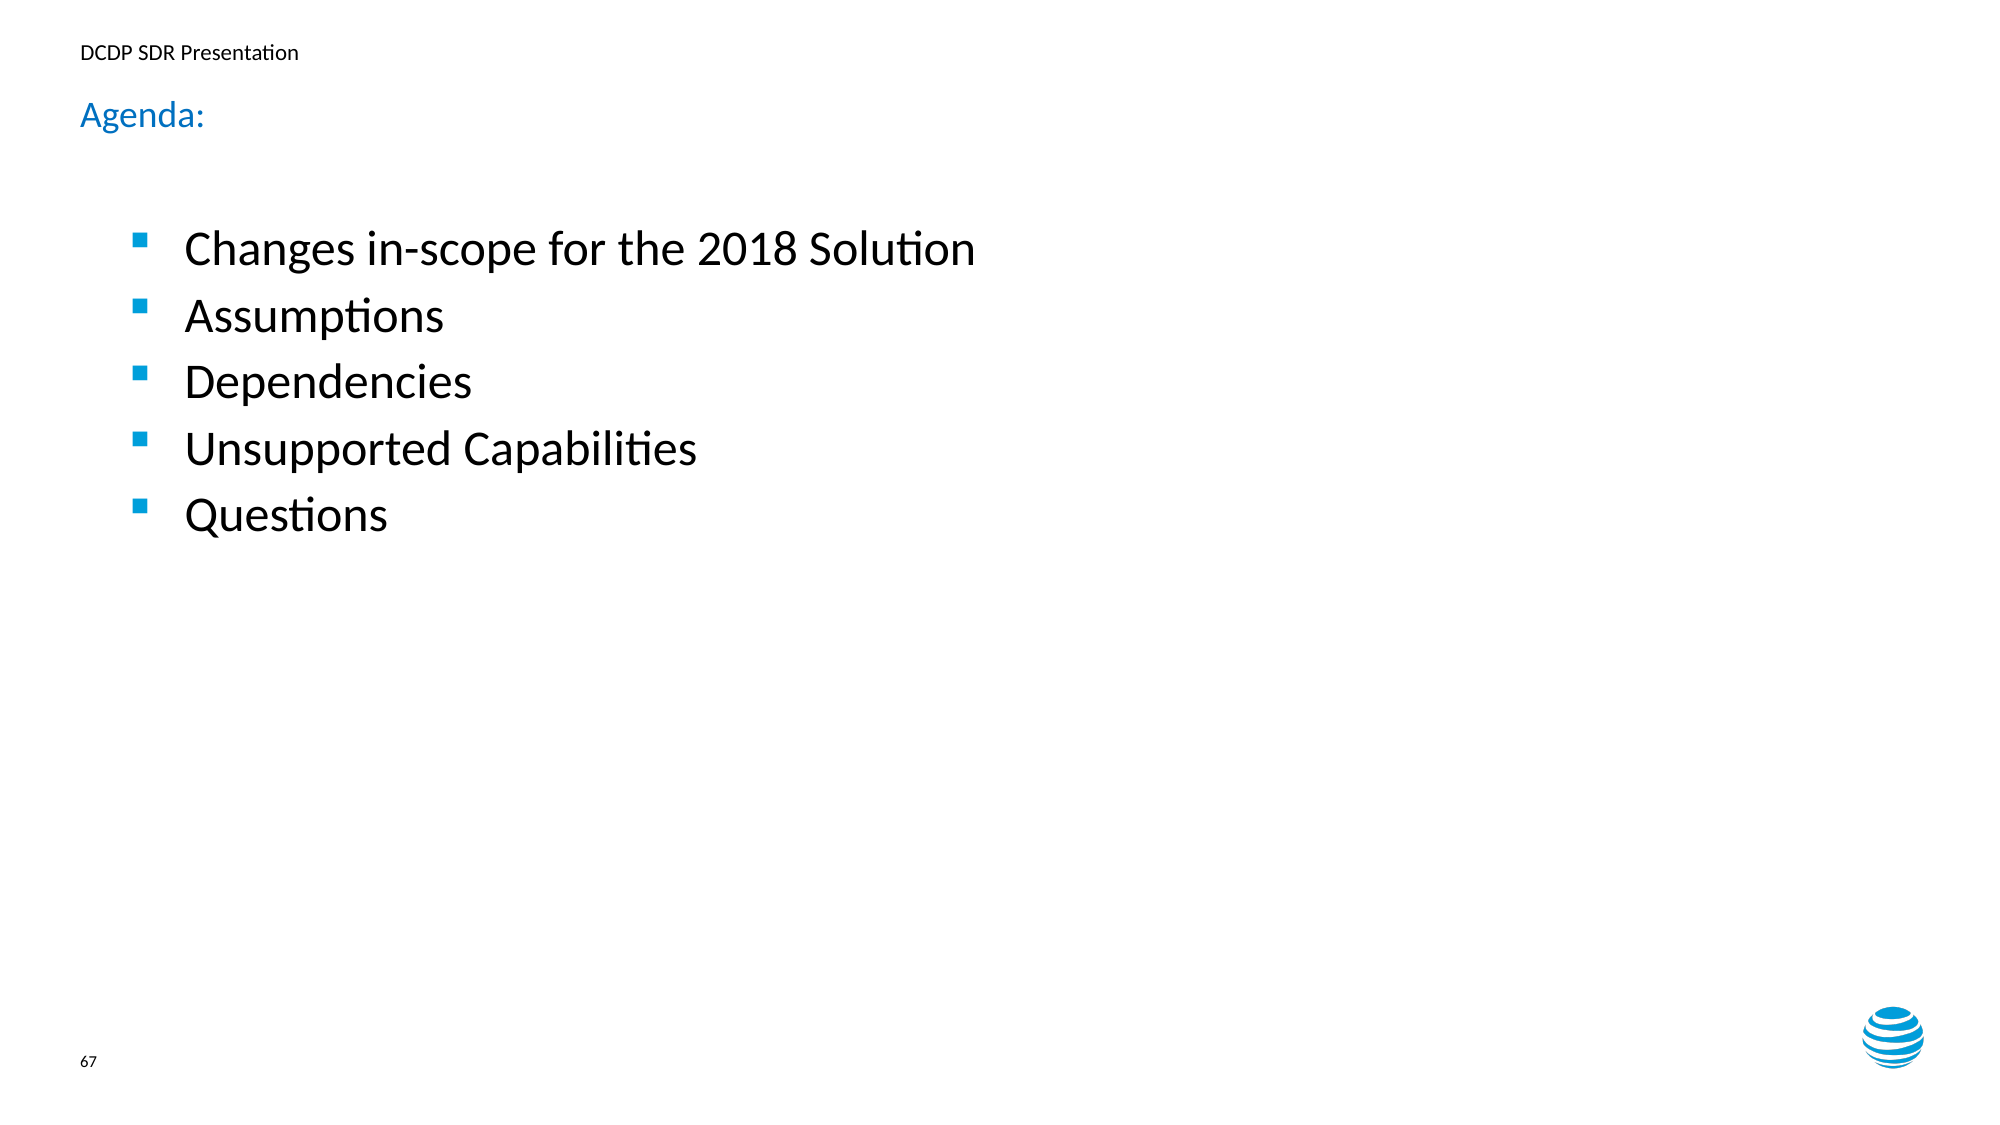

# Agenda:
Changes in-scope for the 2018 Solution
Assumptions
Dependencies
Unsupported Capabilities
Questions

67